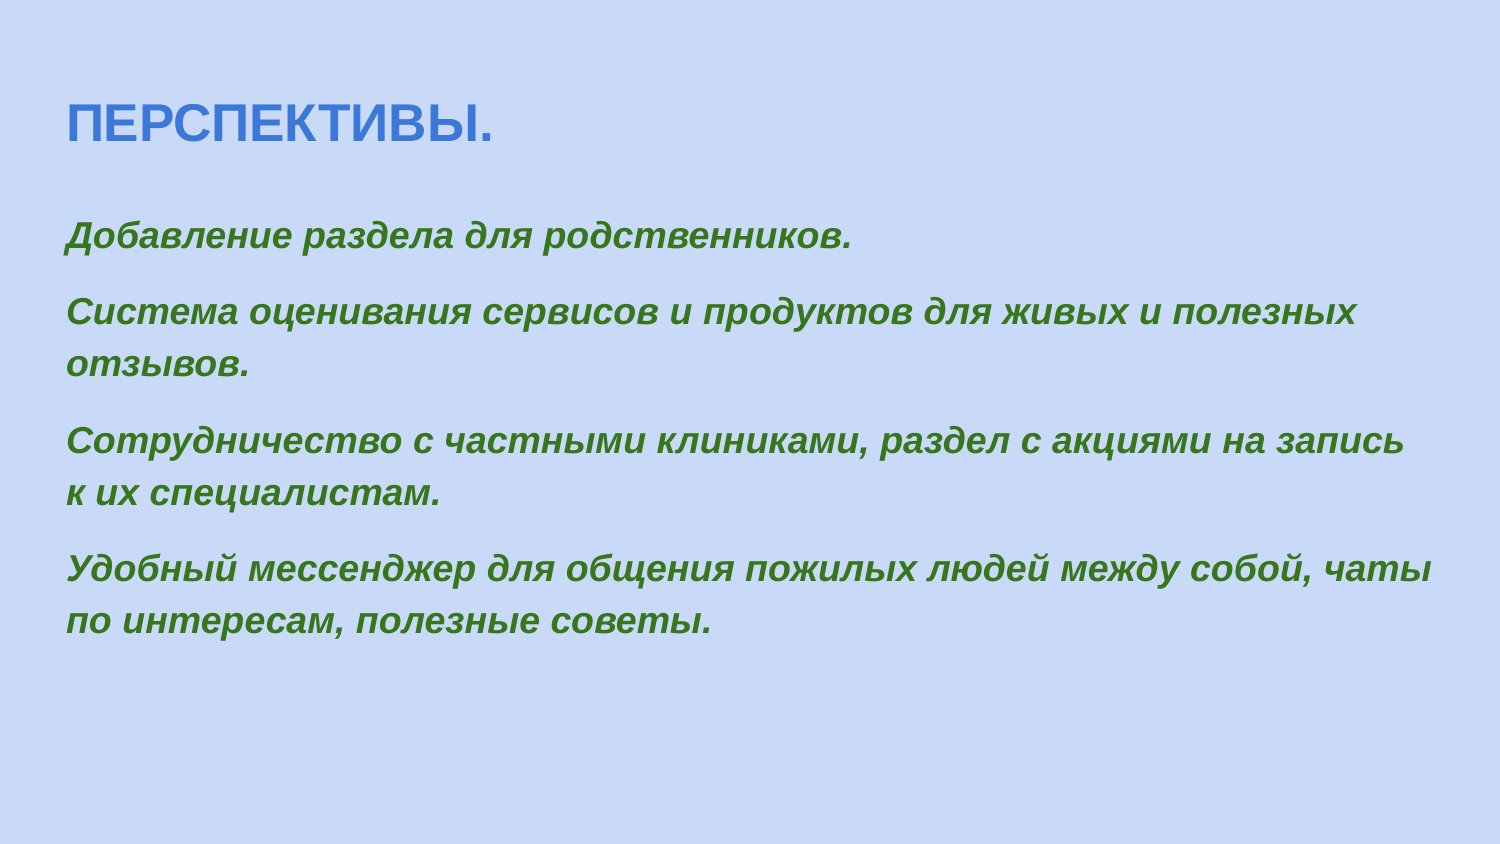

# ПЕРСПЕКТИВЫ.
Добавление раздела для родственников.
Система оценивания сервисов и продуктов для живых и полезных отзывов.
Сотрудничество с частными клиниками, раздел с акциями на запись к их специалистам.
Удобный мессенджер для общения пожилых людей между собой, чаты по интересам, полезные советы.